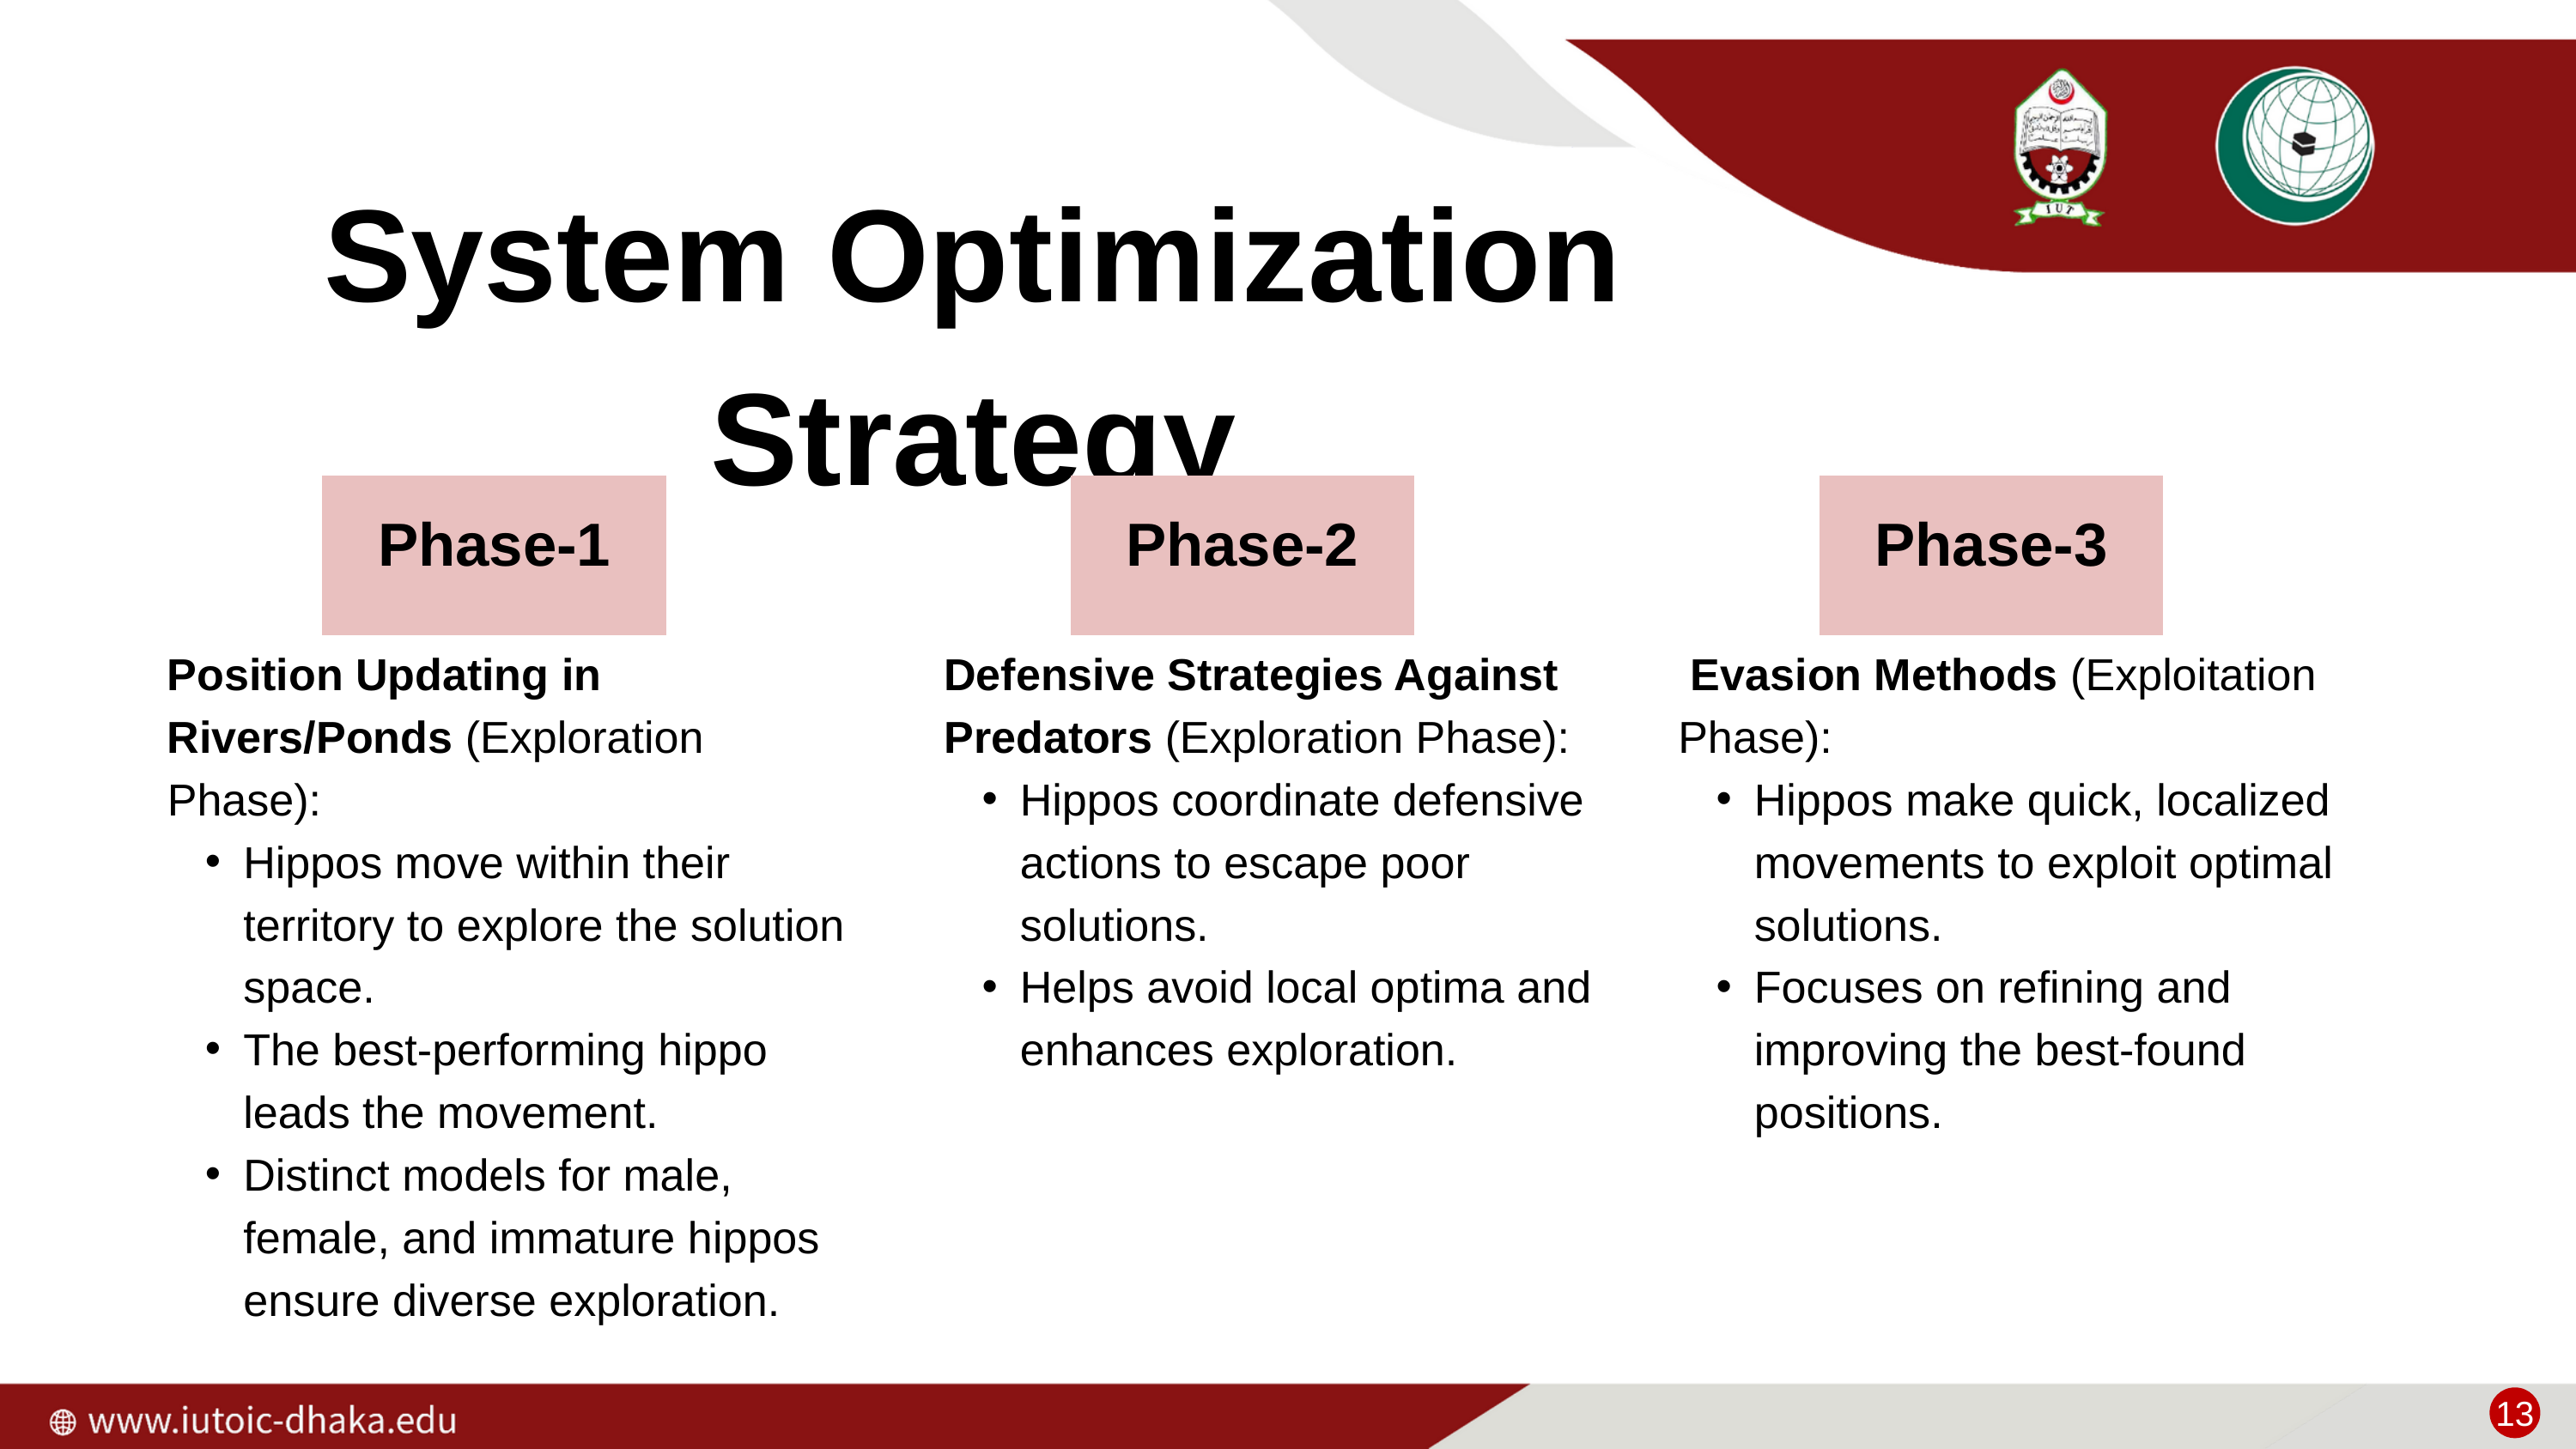

System Optimization Strategy

Phase-1
Phase-2
Phase-3
Position Updating in Rivers/Ponds (Exploration Phase):
Hippos move within their territory to explore the solution space.
The best-performing hippo leads the movement.
Distinct models for male, female, and immature hippos ensure diverse exploration.

Defensive Strategies Against Predators (Exploration Phase):
Hippos coordinate defensive actions to escape poor solutions.
Helps avoid local optima and enhances exploration.

 Evasion Methods (Exploitation Phase):
Hippos make quick, localized movements to exploit optimal solutions.
Focuses on refining and improving the best-found positions.

1
13